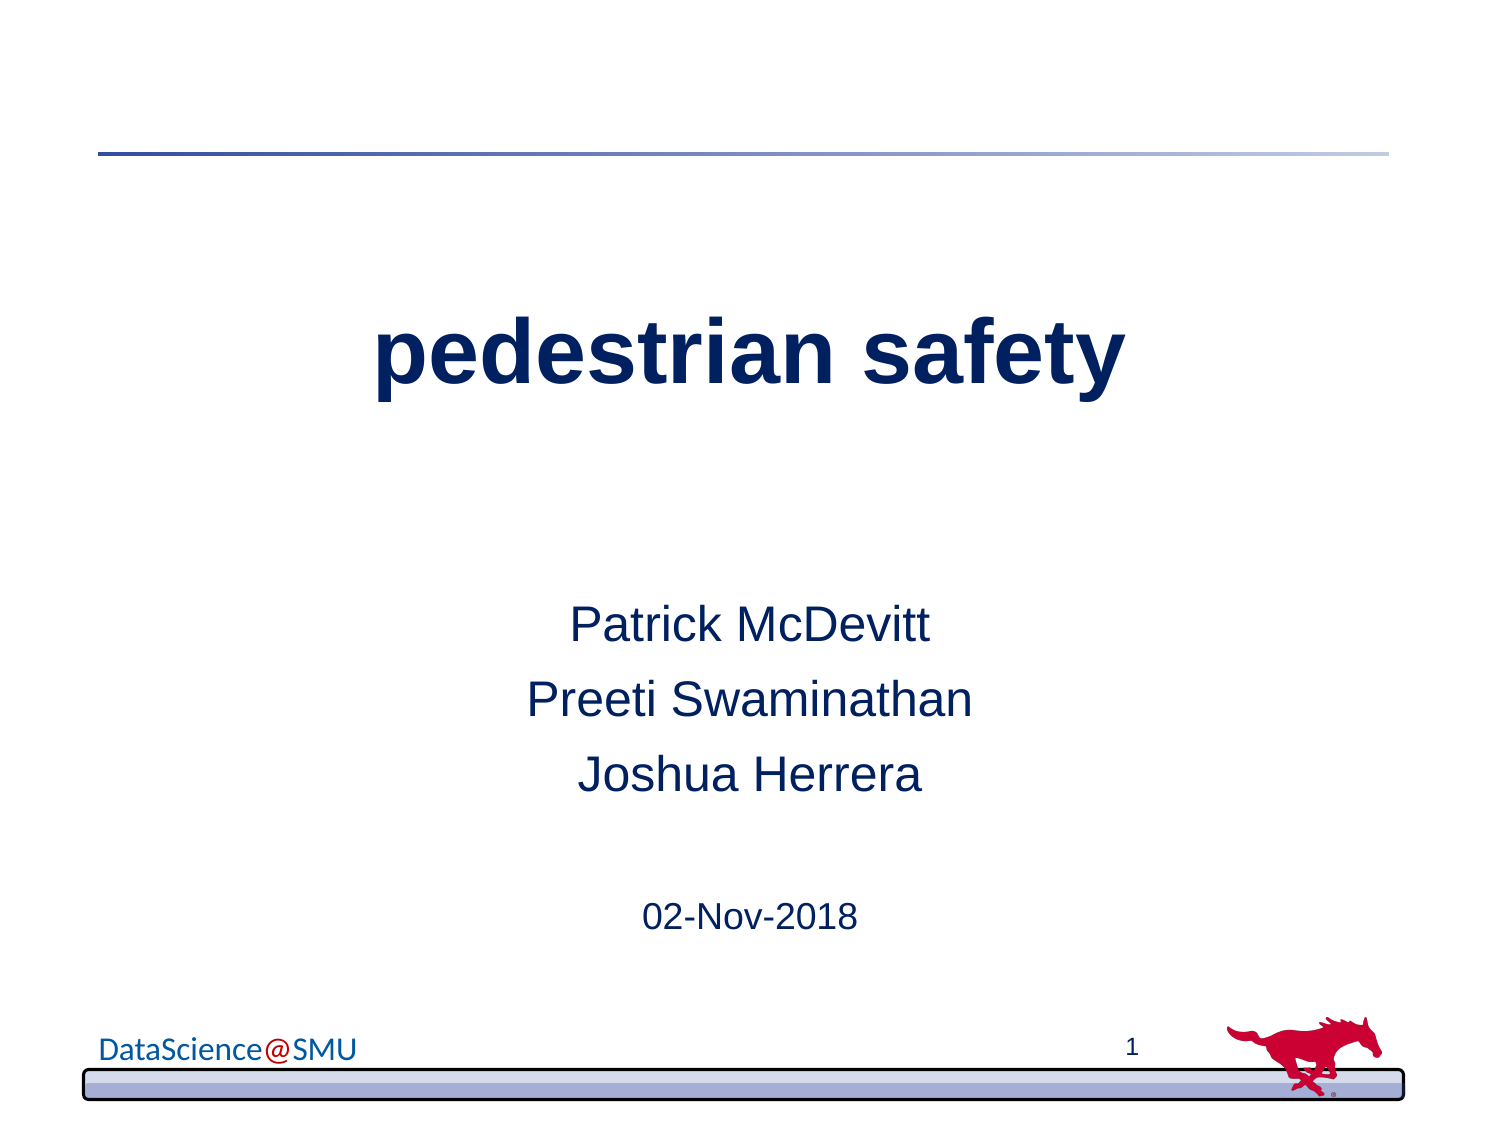

pedestrian safety
Patrick McDevitt
Preeti Swaminathan
Joshua Herrera

02-Nov-2018
1